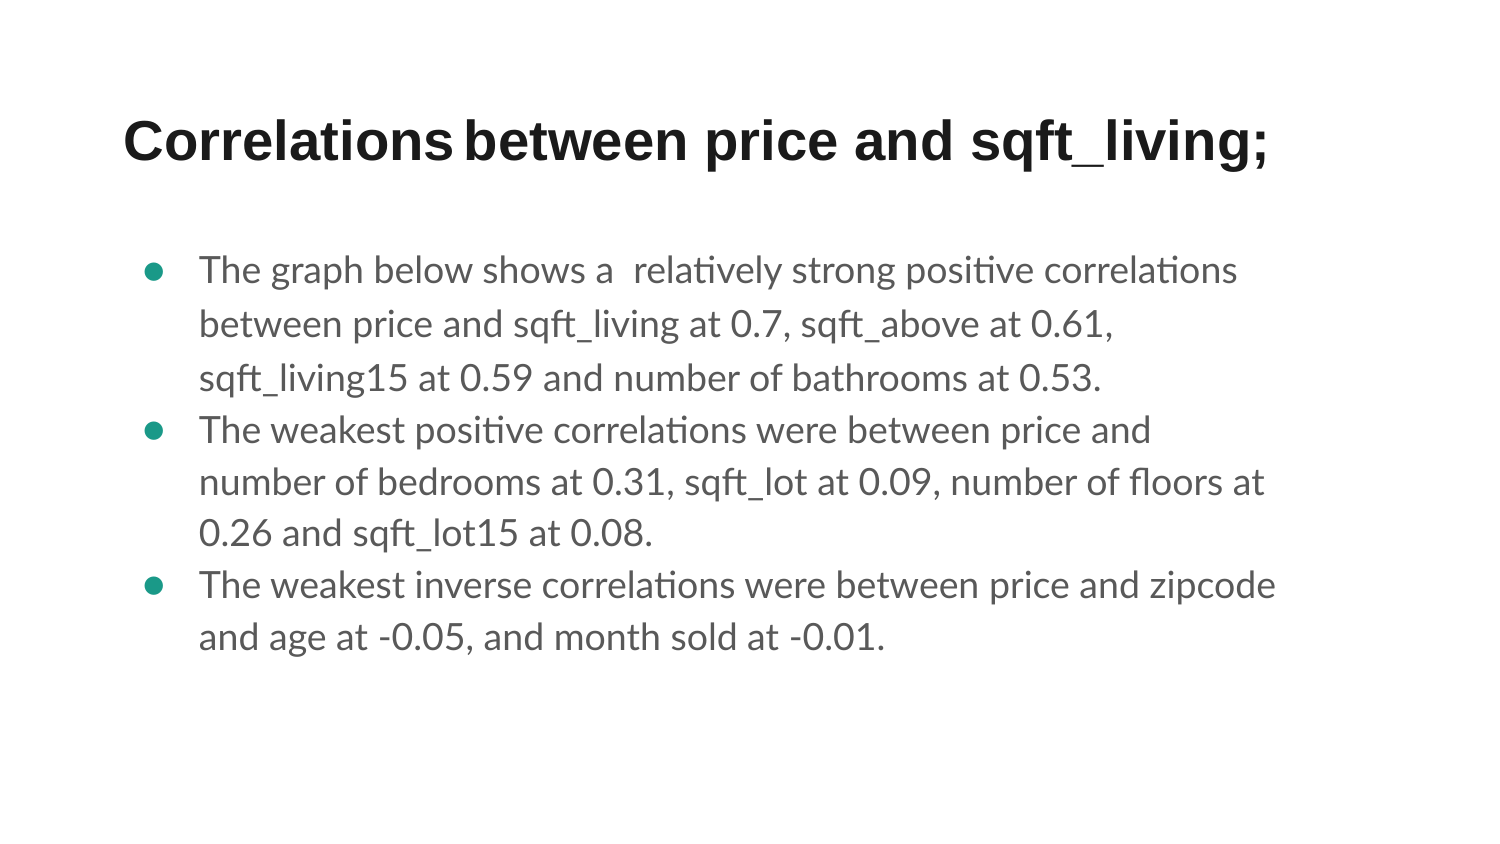

# Correlations between price and sqft_living;
The graph below shows a  relatively strong positive correlations between price and sqft_living at 0.7, sqft_above at 0.61, sqft_living15 at 0.59 and number of bathrooms at 0.53.
The weakest positive correlations were between price and number of bedrooms at 0.31, sqft_lot at 0.09, number of floors at 0.26 and sqft_lot15 at 0.08.
The weakest inverse correlations were between price and zipcode and age at -0.05, and month sold at -0.01.